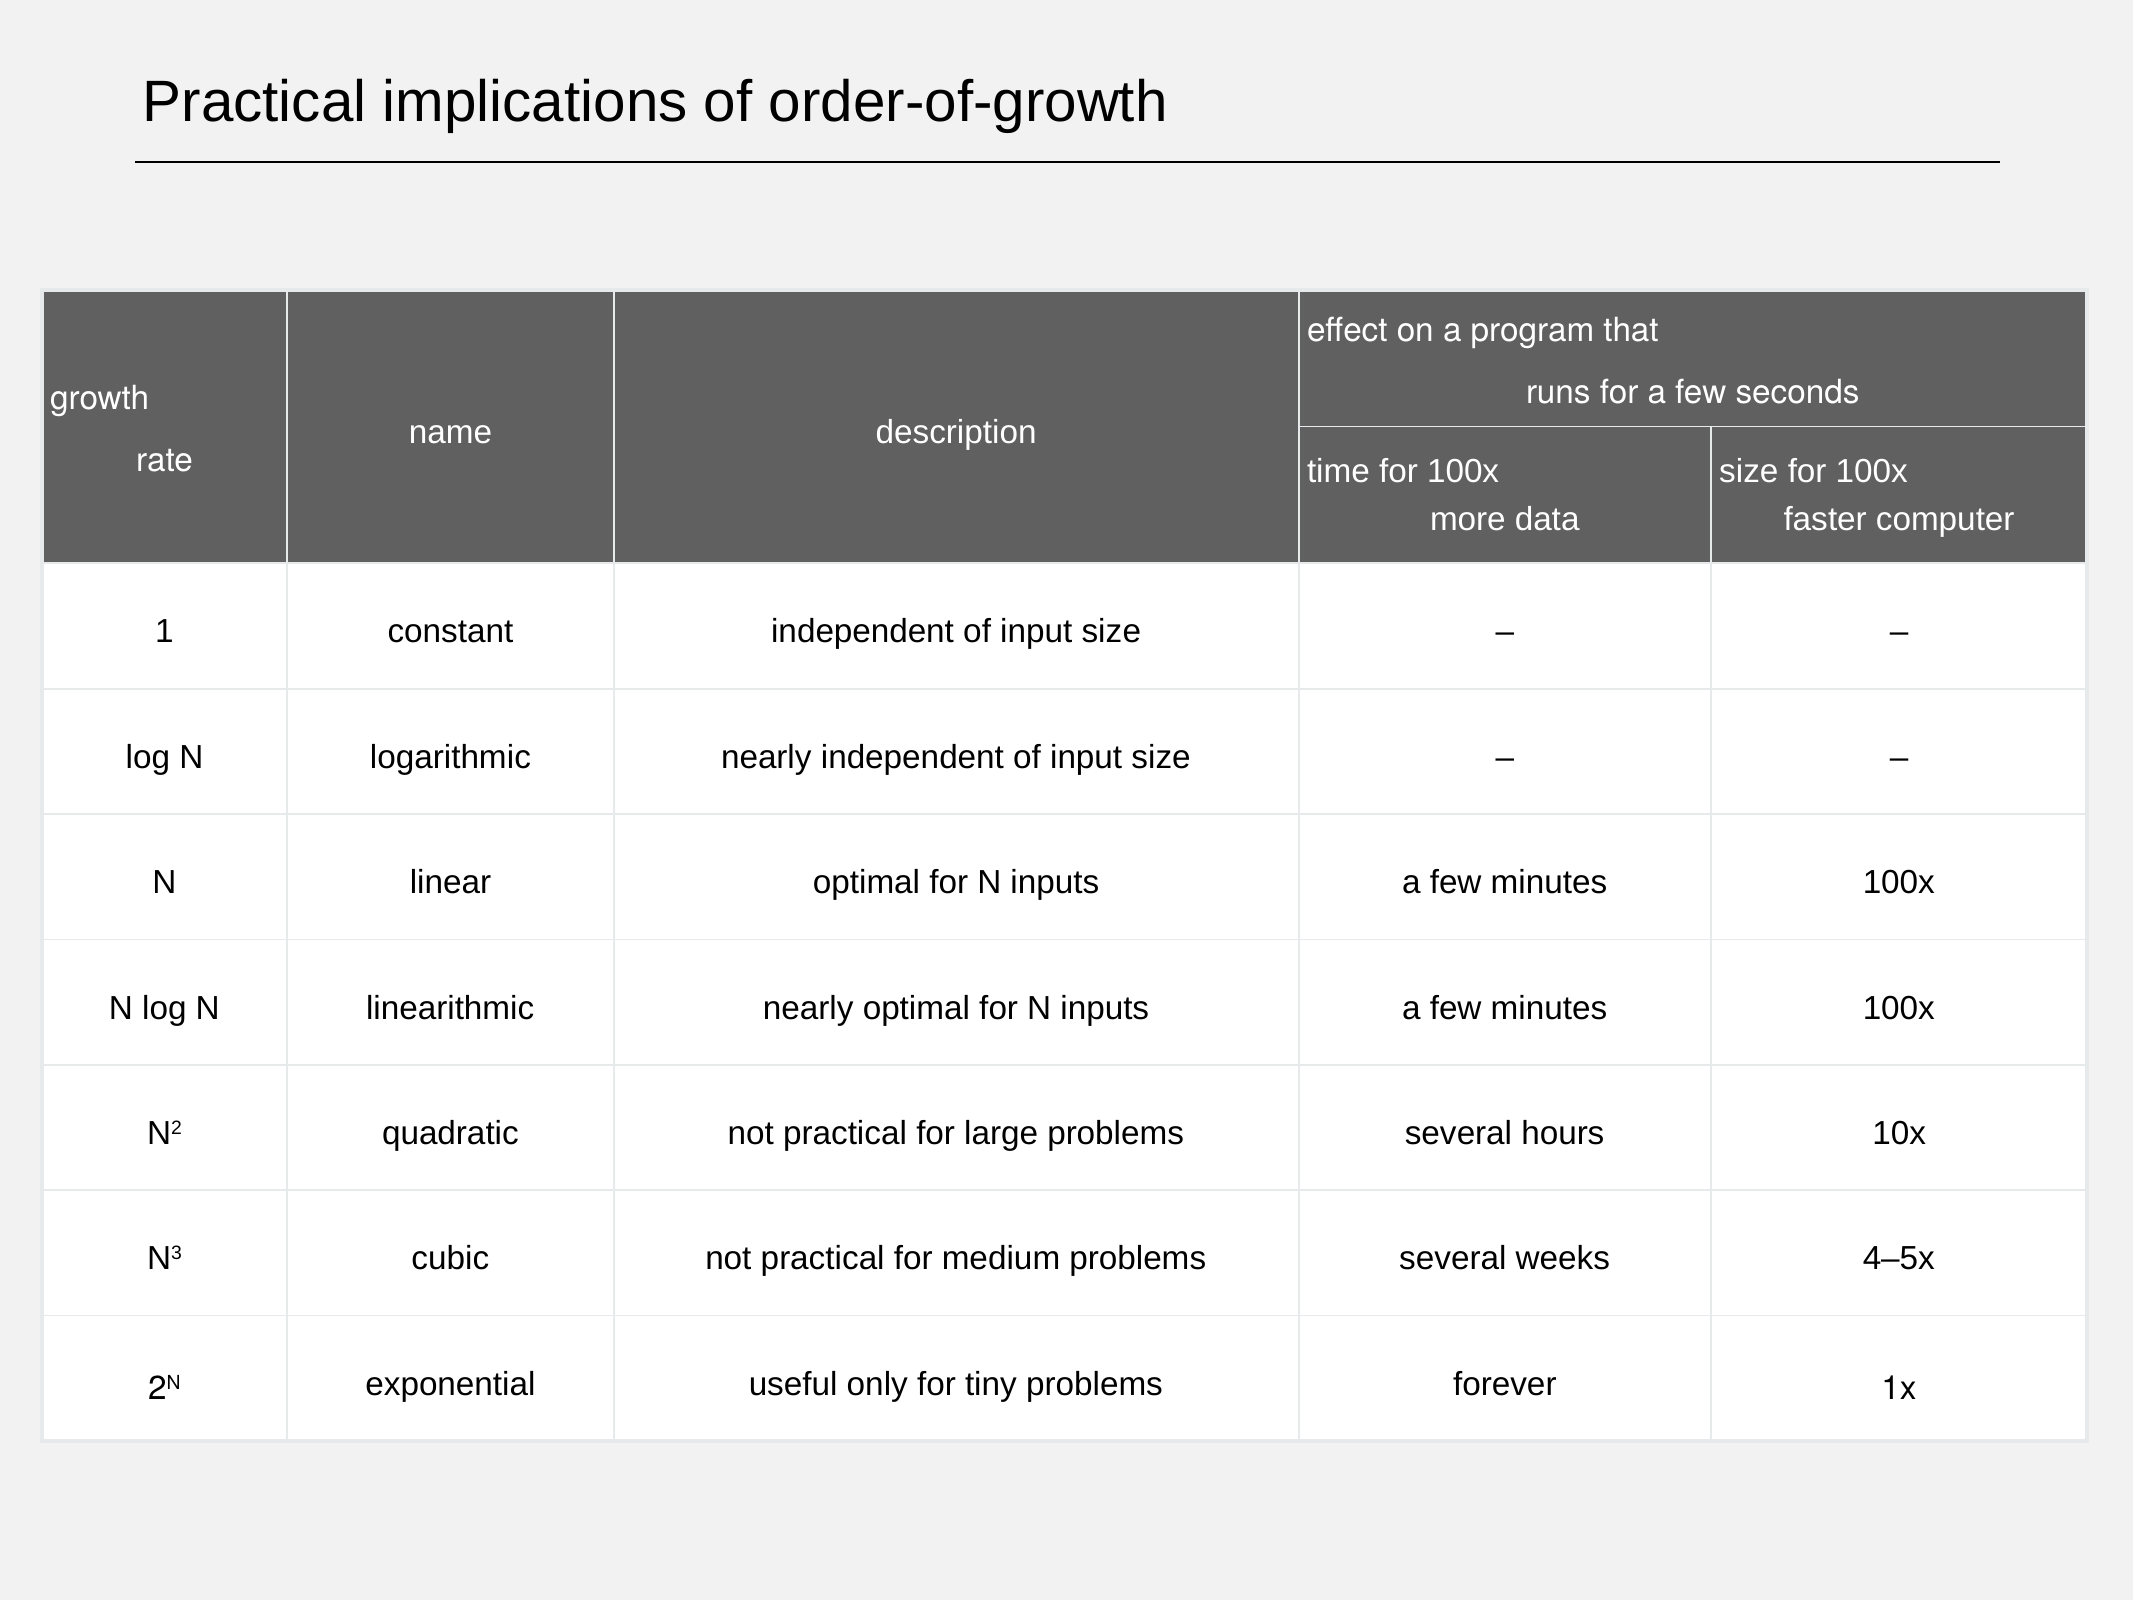

# Practical implications of order-of-growth

| growth rate | name | description | effect on a program that runs for a few seconds |  |
| --- | --- | --- | --- | --- |
|  |  |  | time for 100x more data | size for 100x faster computer |
| 1 | constant | independent of input size | – | – |
| log N | logarithmic | nearly independent of input size | – | – |
| N | linear | optimal for N inputs | a few minutes | 100x |
| N log N | linearithmic | nearly optimal for N inputs | a few minutes | 100x |
| N2 | quadratic | not practical for large problems | several hours | 10x |
| N3 | cubic | not practical for medium problems | several weeks | 4–5x |
| 2N | exponential | useful only for tiny problems | forever | 1x |
32